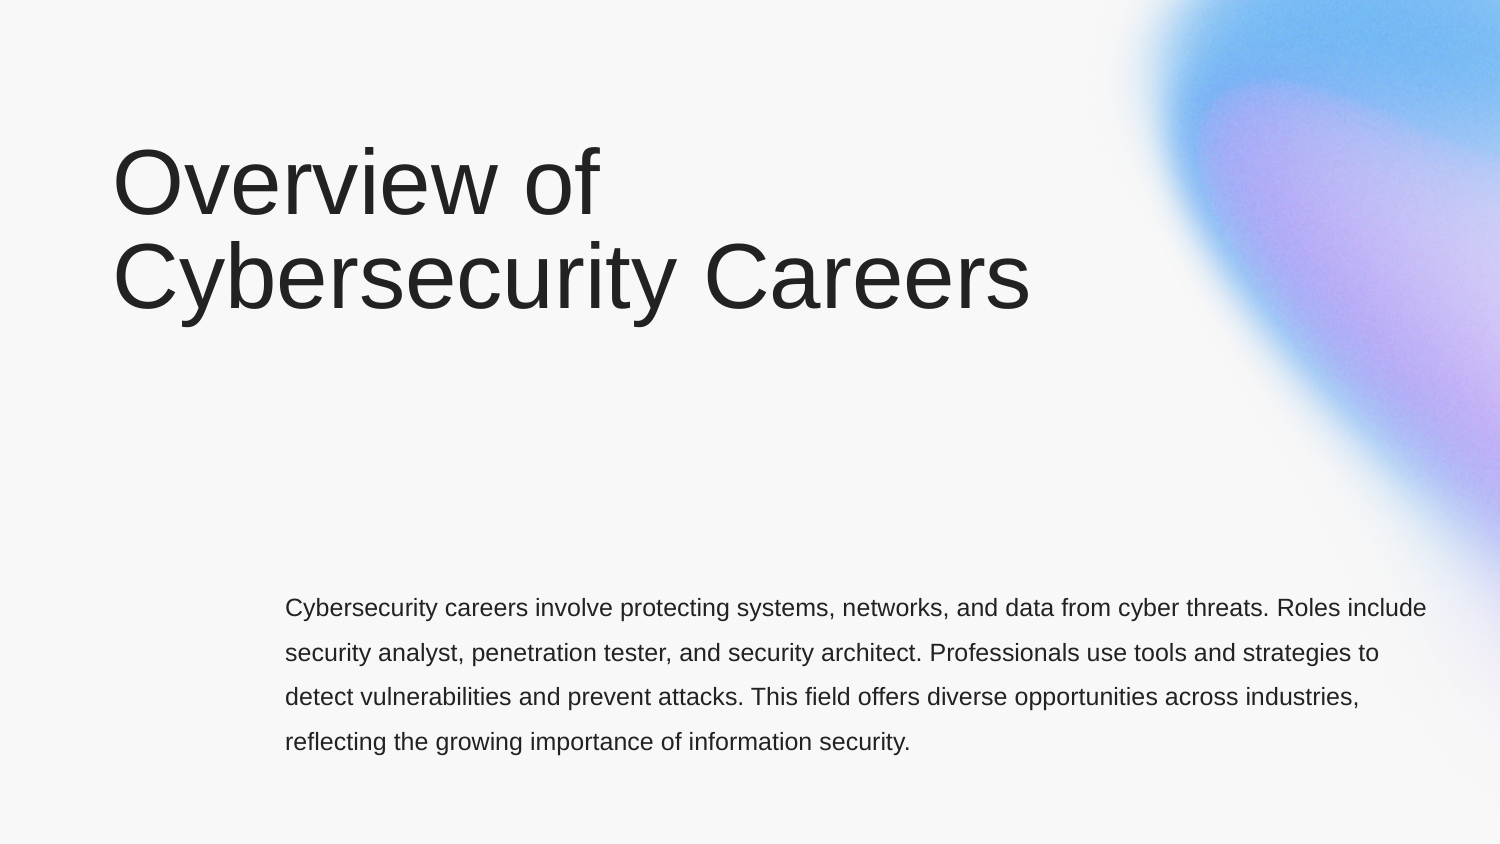

# Overview of Cybersecurity Careers

Cybersecurity careers involve protecting systems, networks, and data from cyber threats. Roles include security analyst, penetration tester, and security architect. Professionals use tools and strategies to detect vulnerabilities and prevent attacks. This field offers diverse opportunities across industries, reflecting the growing importance of information security.